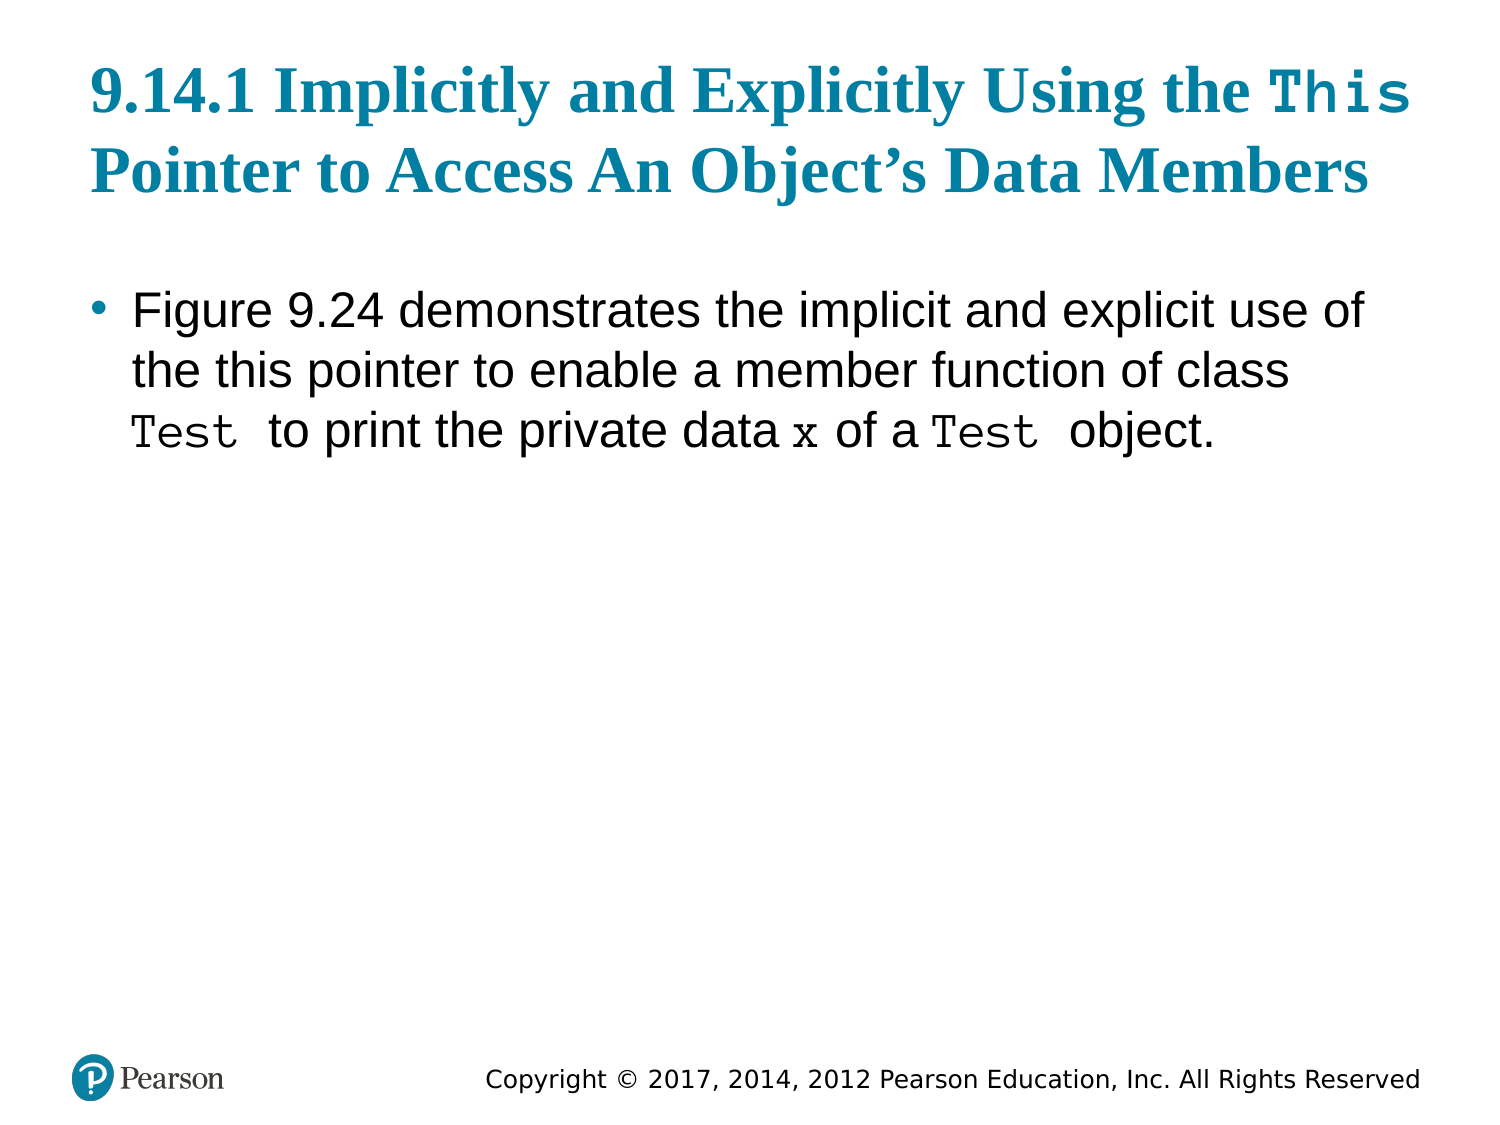

# 9.14.1 Implicitly and Explicitly Using the This Pointer to Access An Object’s Data Members
Figure 9.24 demonstrates the implicit and explicit use of the this pointer to enable a member function of class Test to print the private data x of a Test object.